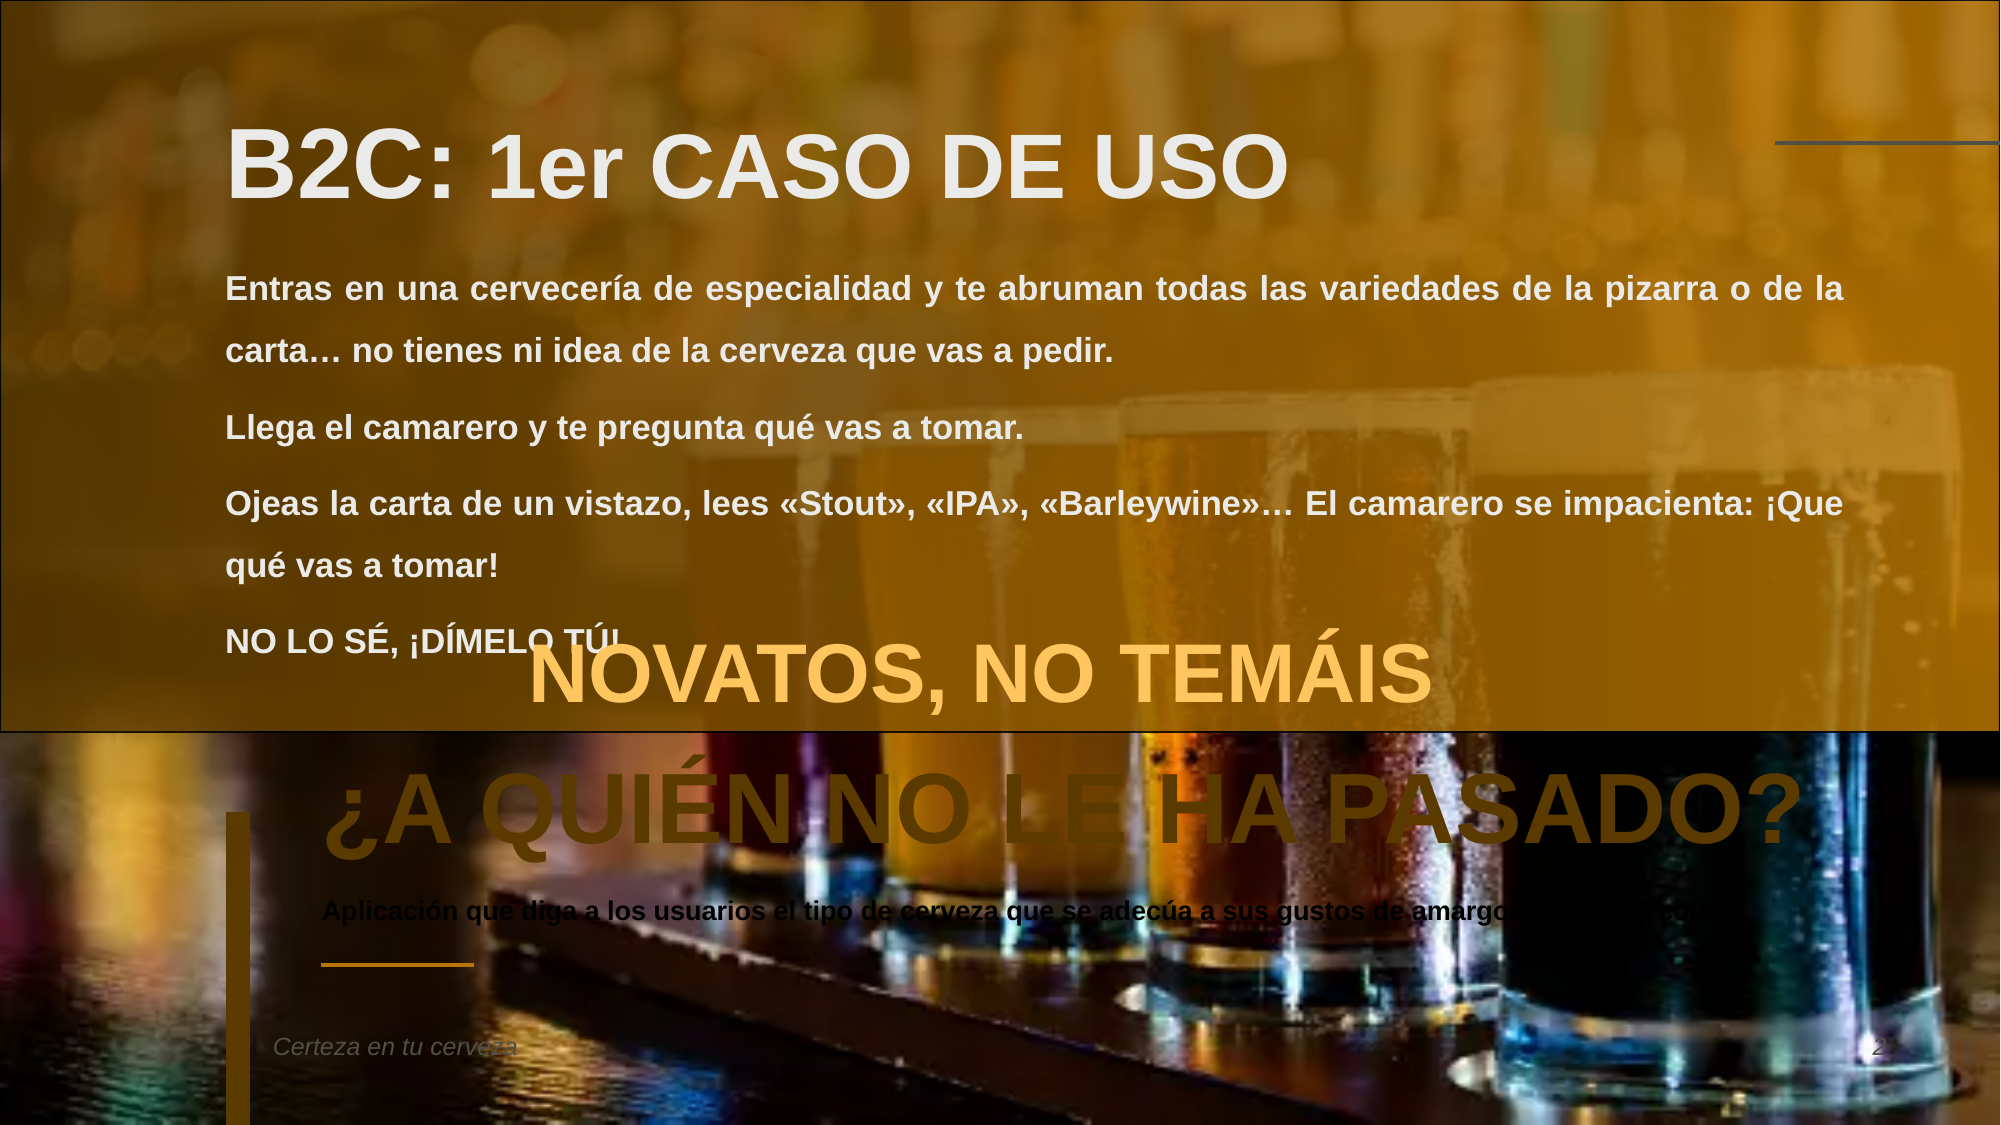

B2C: 1er CASO DE USO
Entras en una cervecería de especialidad y te abruman todas las variedades de la pizarra o de la carta… no tienes ni idea de la cerveza que vas a pedir.
Llega el camarero y te pregunta qué vas a tomar.
Ojeas la carta de un vistazo, lees «Stout», «IPA», «Barleywine»… El camarero se impacienta: ¡Que qué vas a tomar!
NO LO SÉ, ¡DÍMELO TÚ!
NOVATOS, NO TEMÁIS
# ¿A QUIÉN NO LE HA PASADO?
Aplicación que diga a los usuarios el tipo de cerveza que se adecúa a sus gustos de amargor, alcohol y color
Certeza en tu cerveza
2